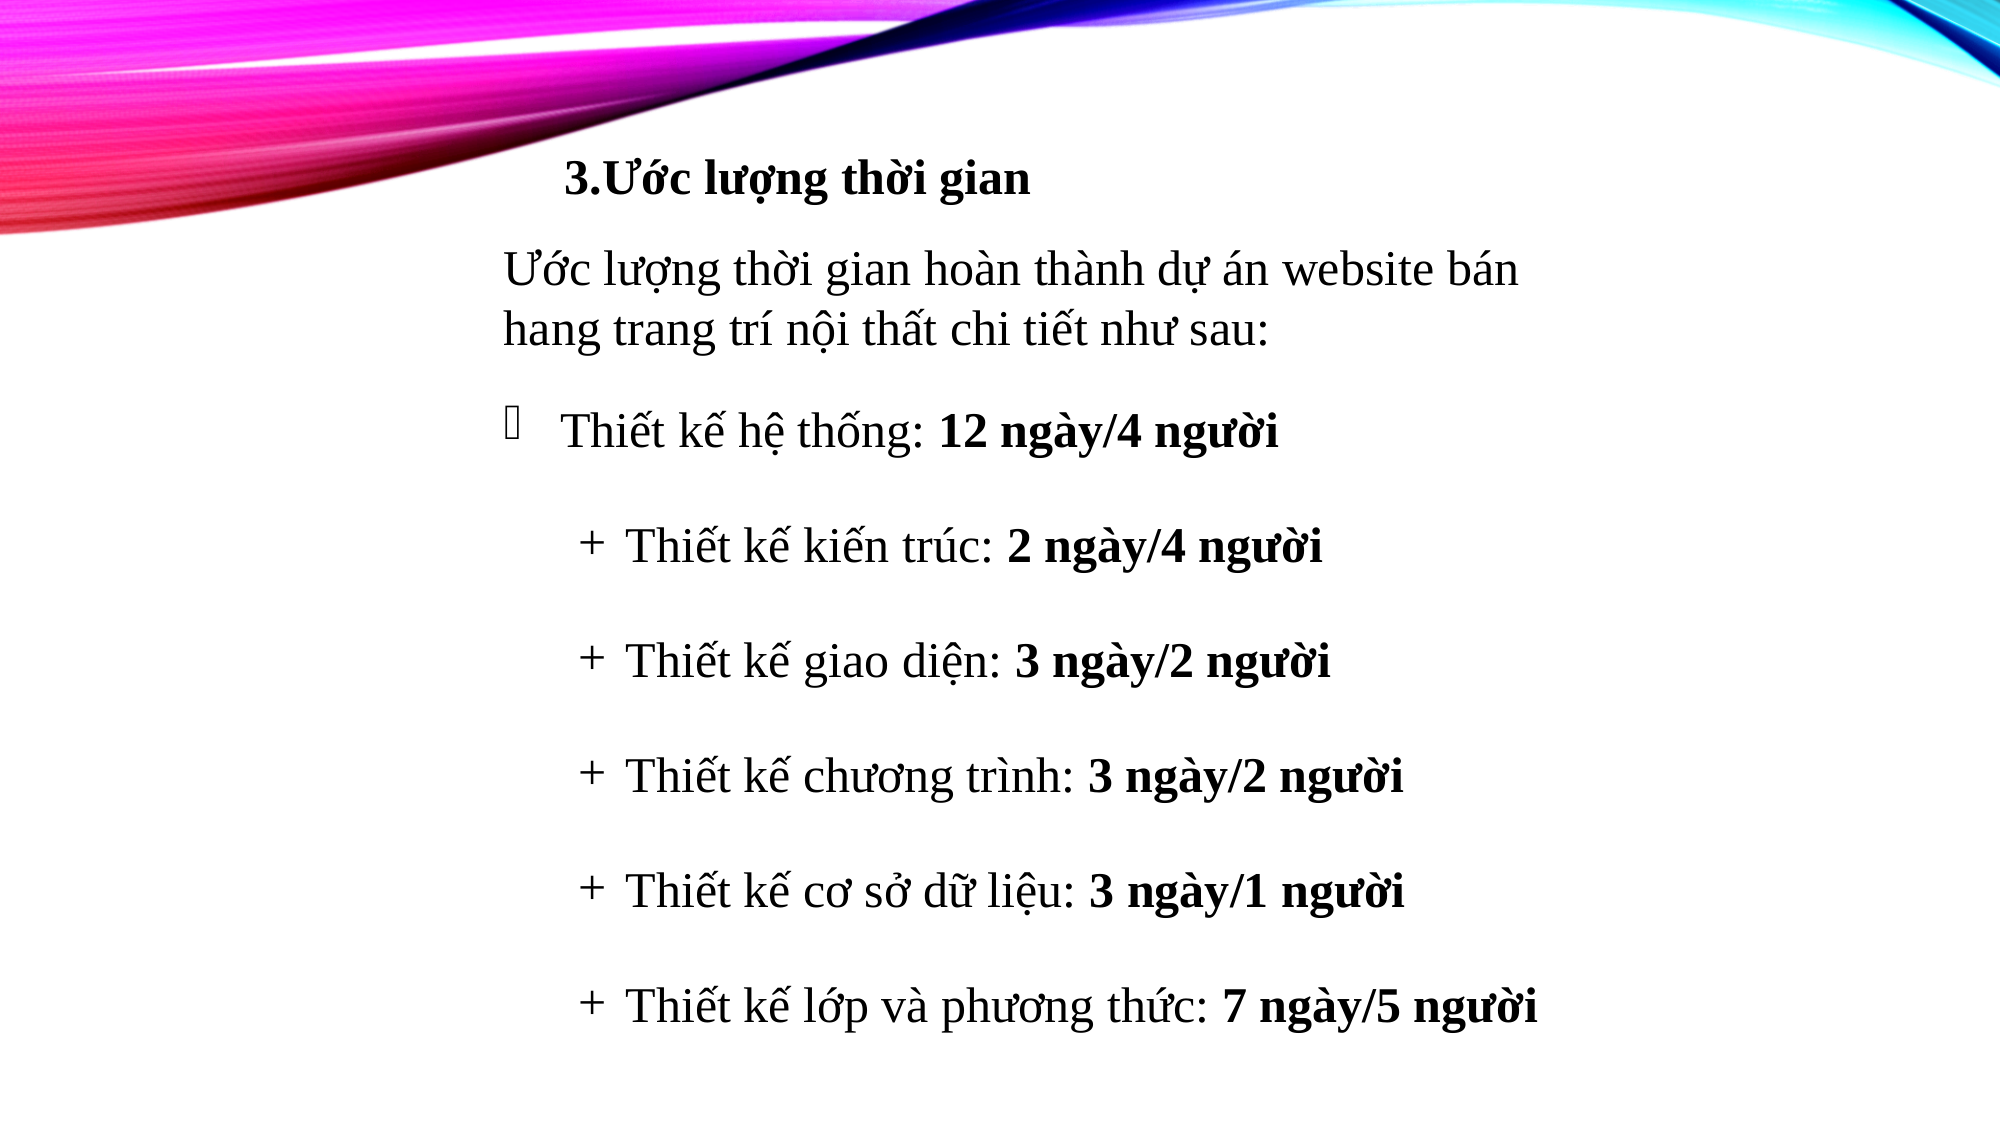

3.Ước lượng thời gian
Ước lượng thời gian hoàn thành dự án website bán hang trang trí nội thất chi tiết như sau:
Thiết kế hệ thống: 12 ngày/4 người
Thiết kế kiến trúc: 2 ngày/4 người
Thiết kế giao diện: 3 ngày/2 người
Thiết kế chương trình: 3 ngày/2 người
Thiết kế cơ sở dữ liệu: 3 ngày/1 người
Thiết kế lớp và phương thức: 7 ngày/5 người